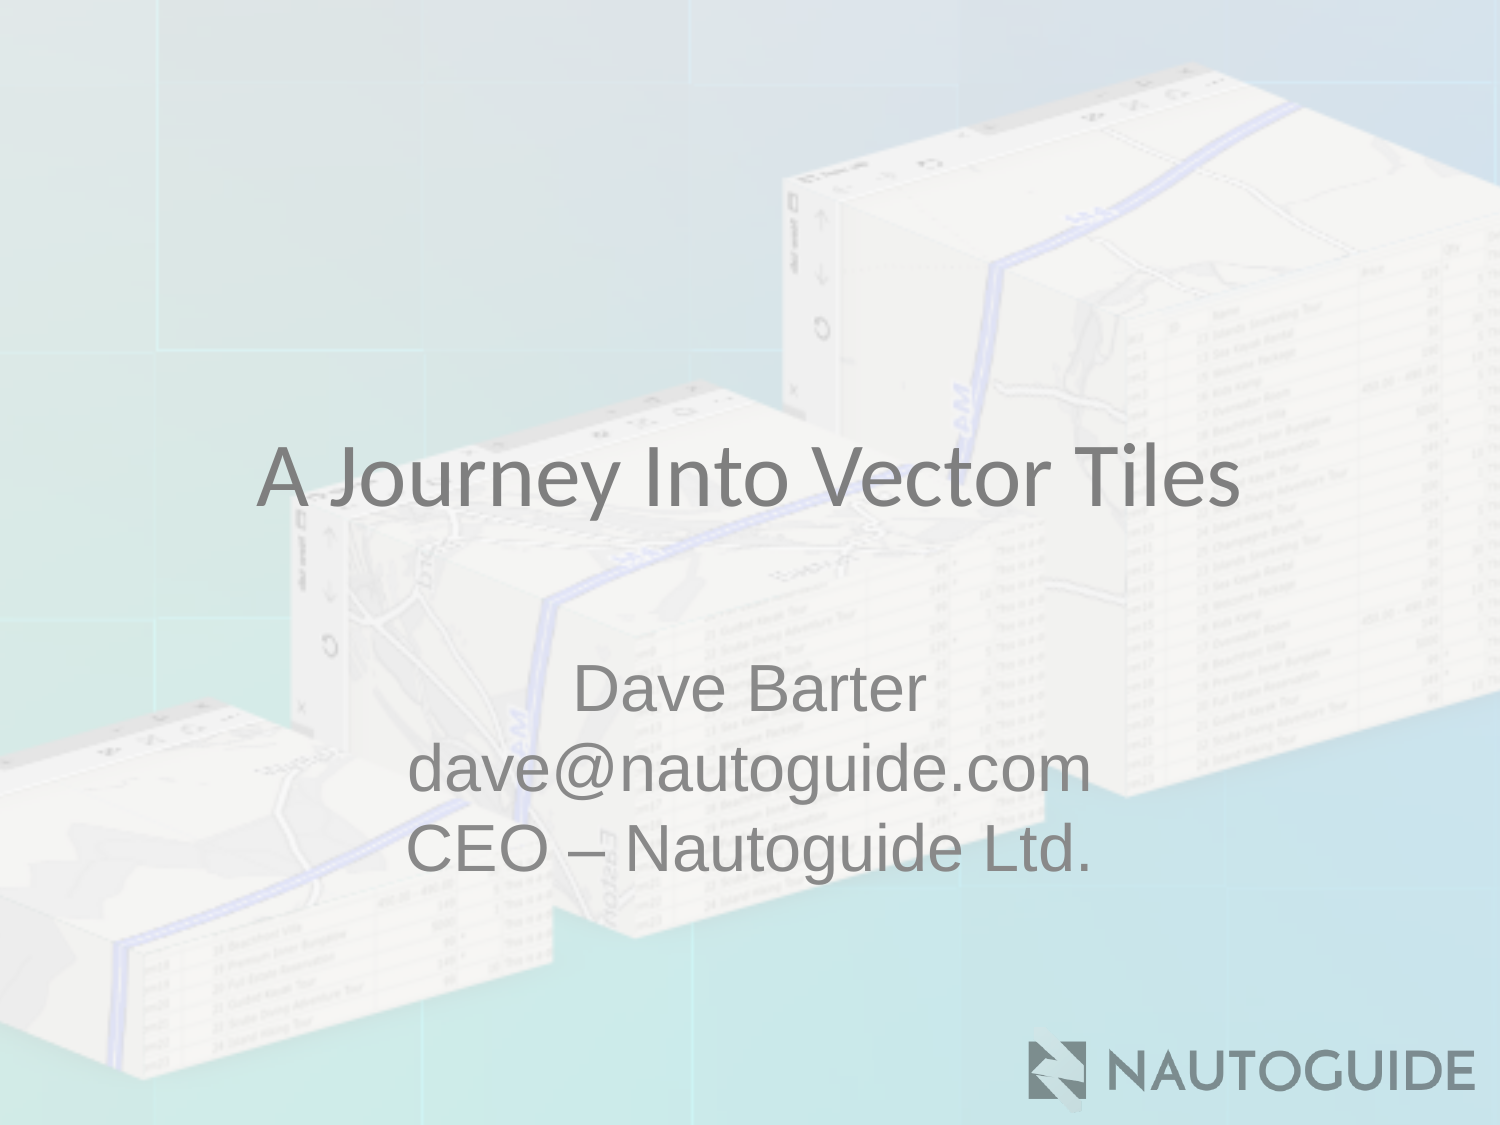

# A Journey Into Vector Tiles
Dave Barter
dave@nautoguide.com
CEO – Nautoguide Ltd.